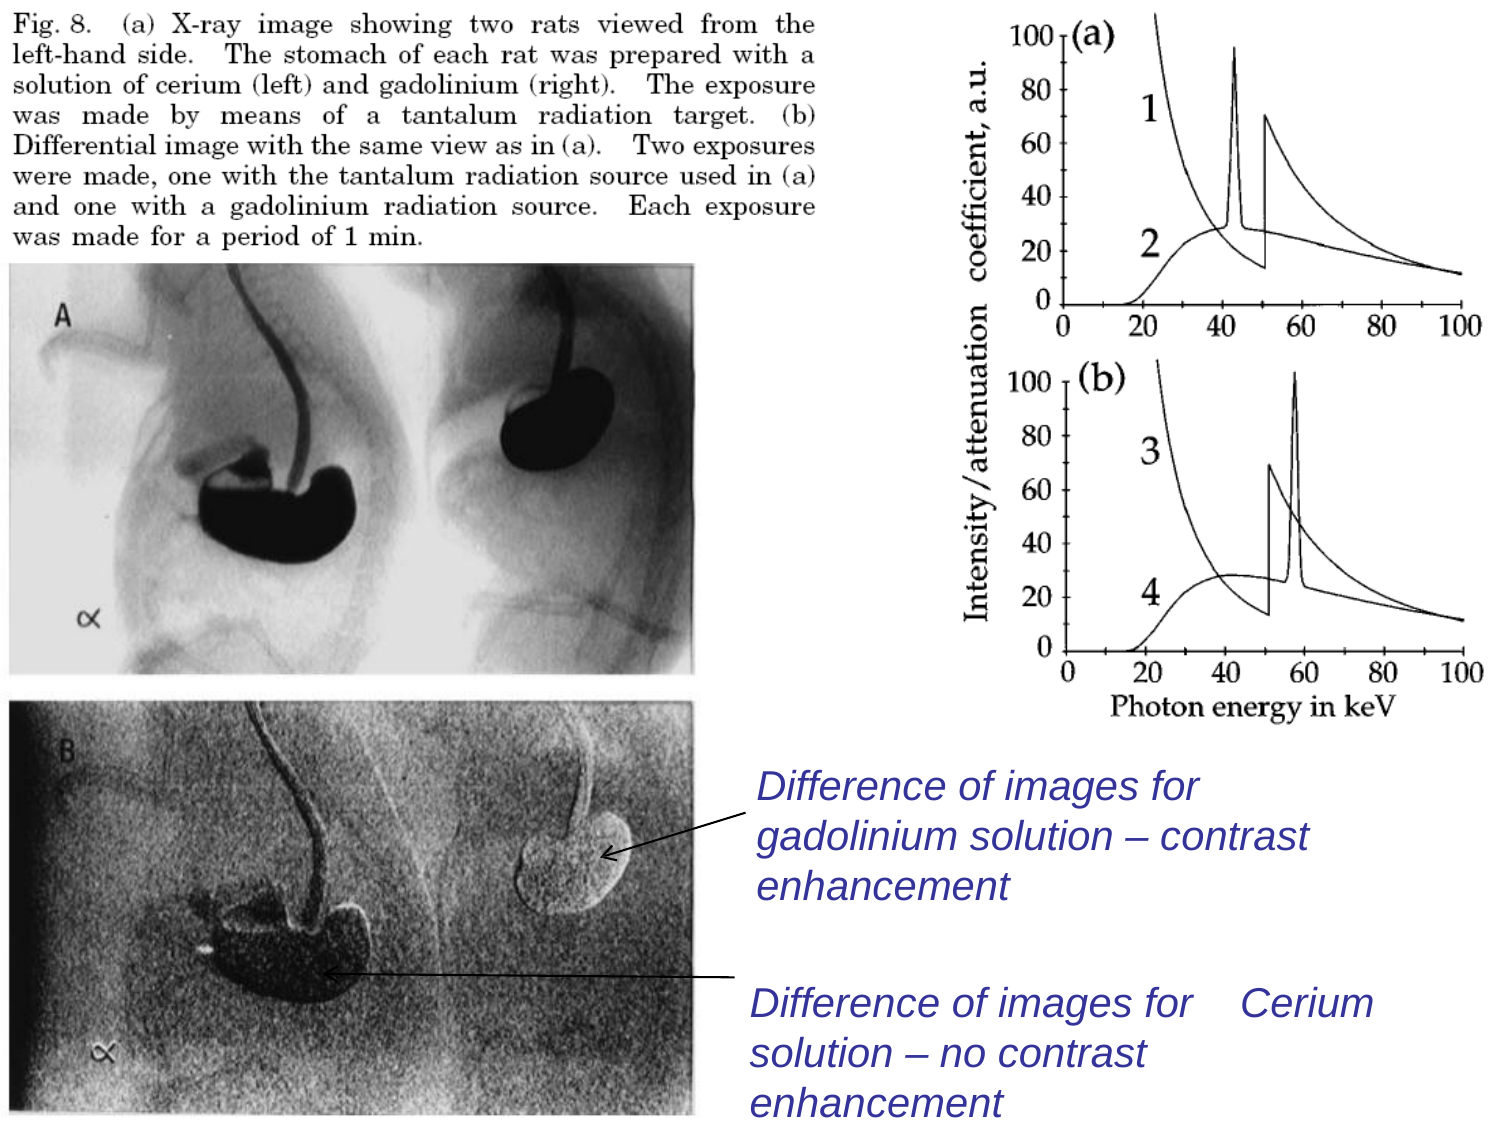

Difference of images for gadolinium solution – contrast enhancement

Difference of images for	Cerium solution – no contrast enhancement
J. Opt. Soc. Am. B, Vol.13, No.1, p209 (1996)